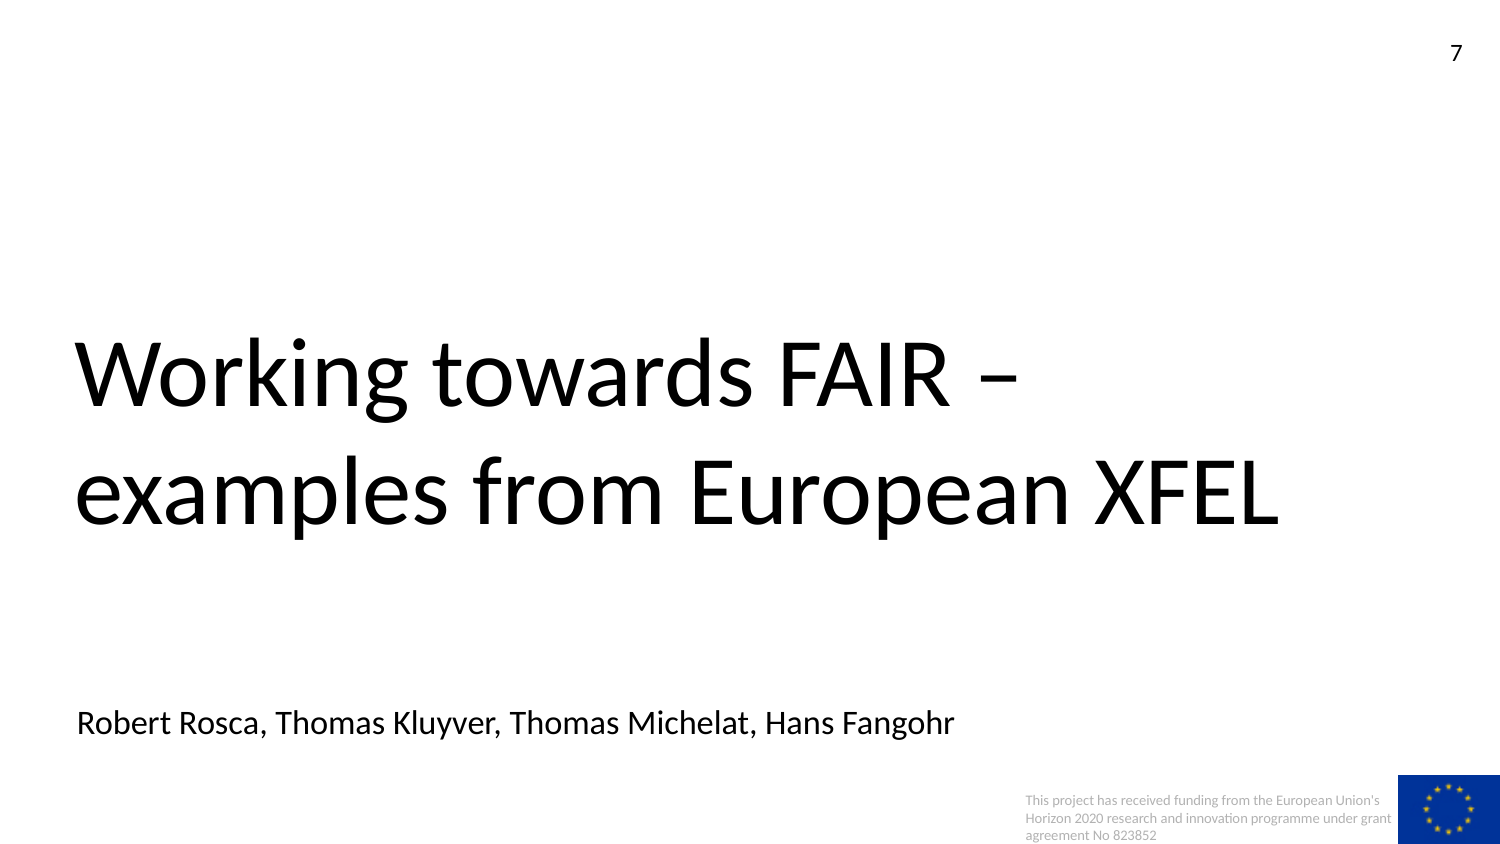

# Working towards FAIR – examples from European XFEL
Robert Rosca, Thomas Kluyver, Thomas Michelat, Hans Fangohr